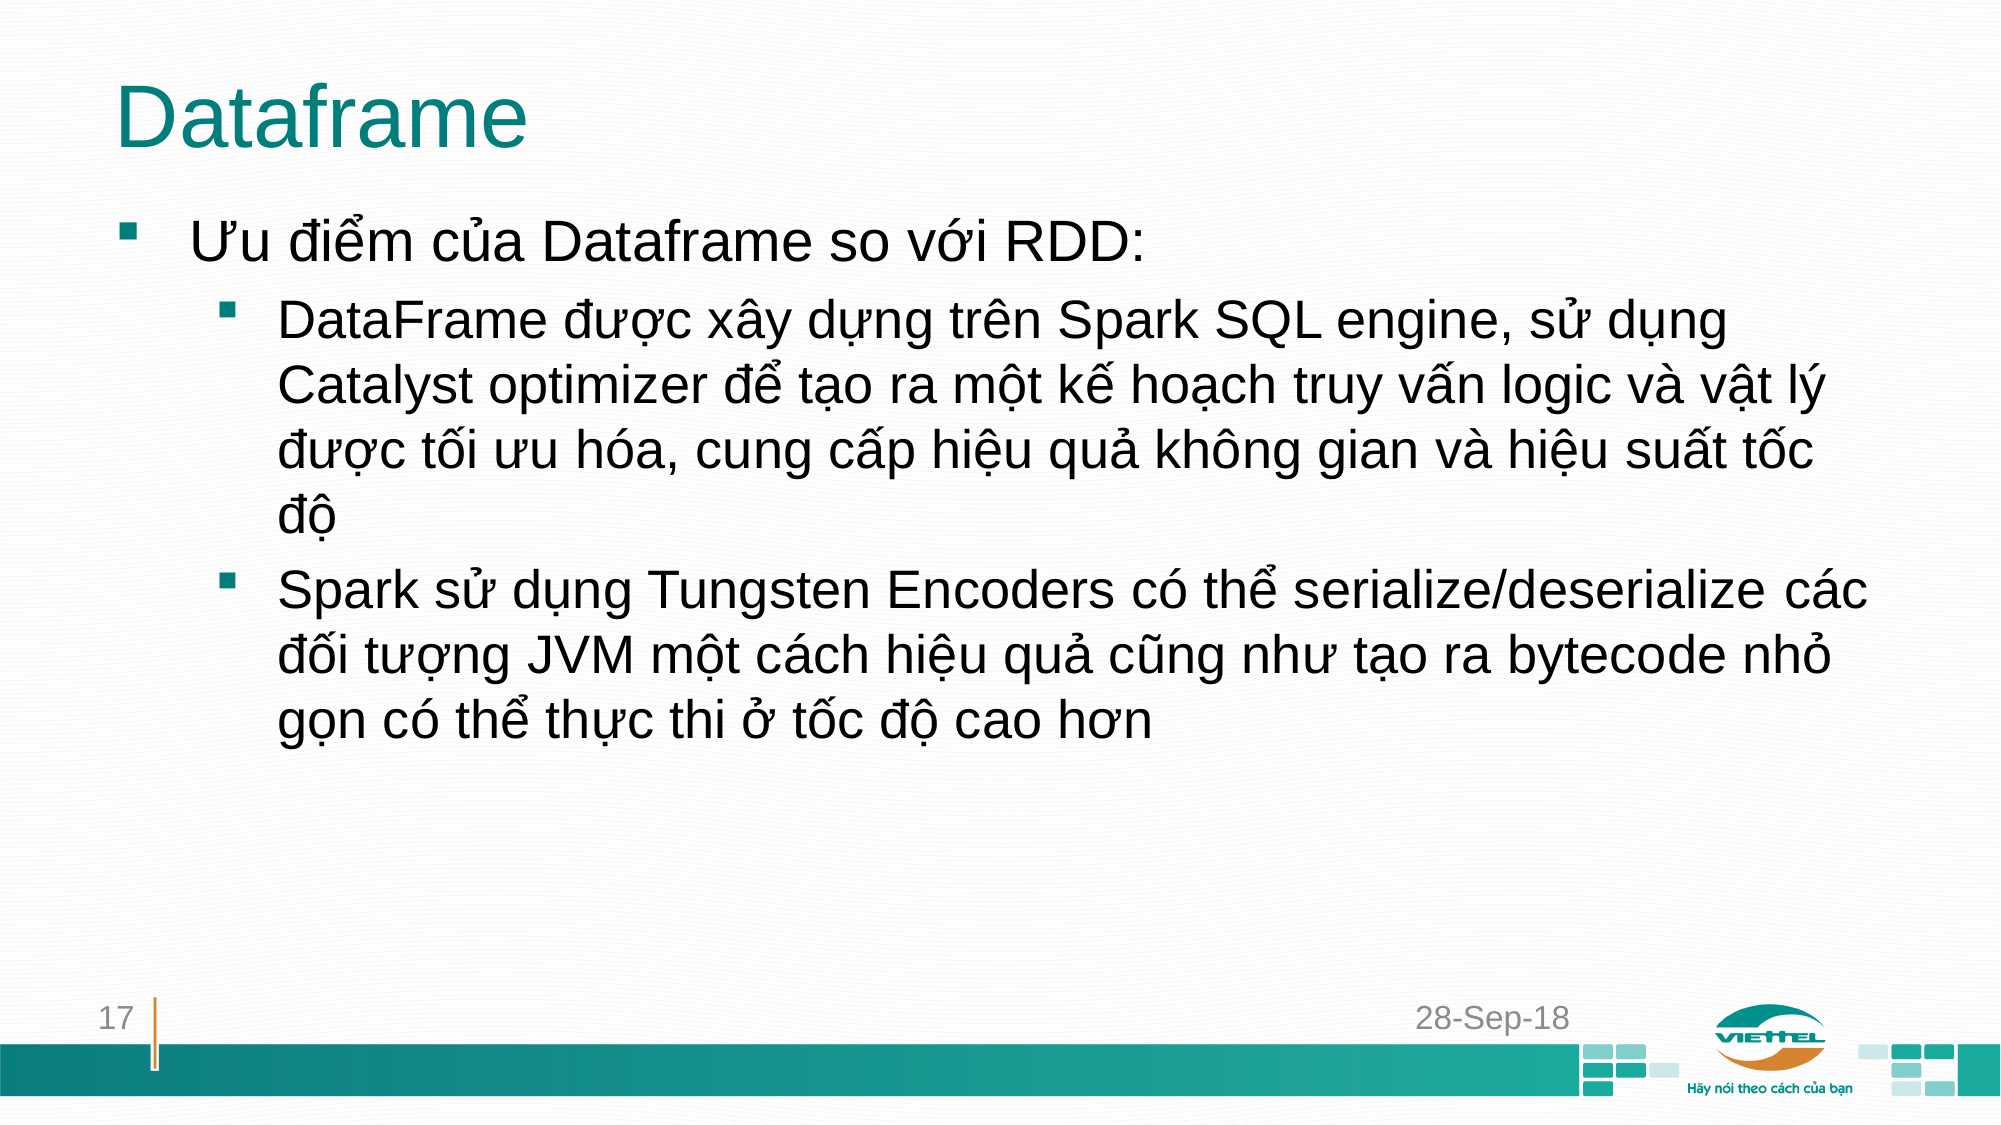

# Dataframe
Ưu điểm của Dataframe so với RDD:
DataFrame được xây dựng trên Spark SQL engine, sử dụng Catalyst optimizer để tạo ra một kế hoạch truy vấn logic và vật lý được tối ưu hóa, cung cấp hiệu quả không gian và hiệu suất tốc độ
Spark sử dụng Tungsten Encoders có thể serialize/deserialize các đối tượng JVM một cách hiệu quả cũng như tạo ra bytecode nhỏ gọn có thể thực thi ở tốc độ cao hơn

17
28-Sep-18